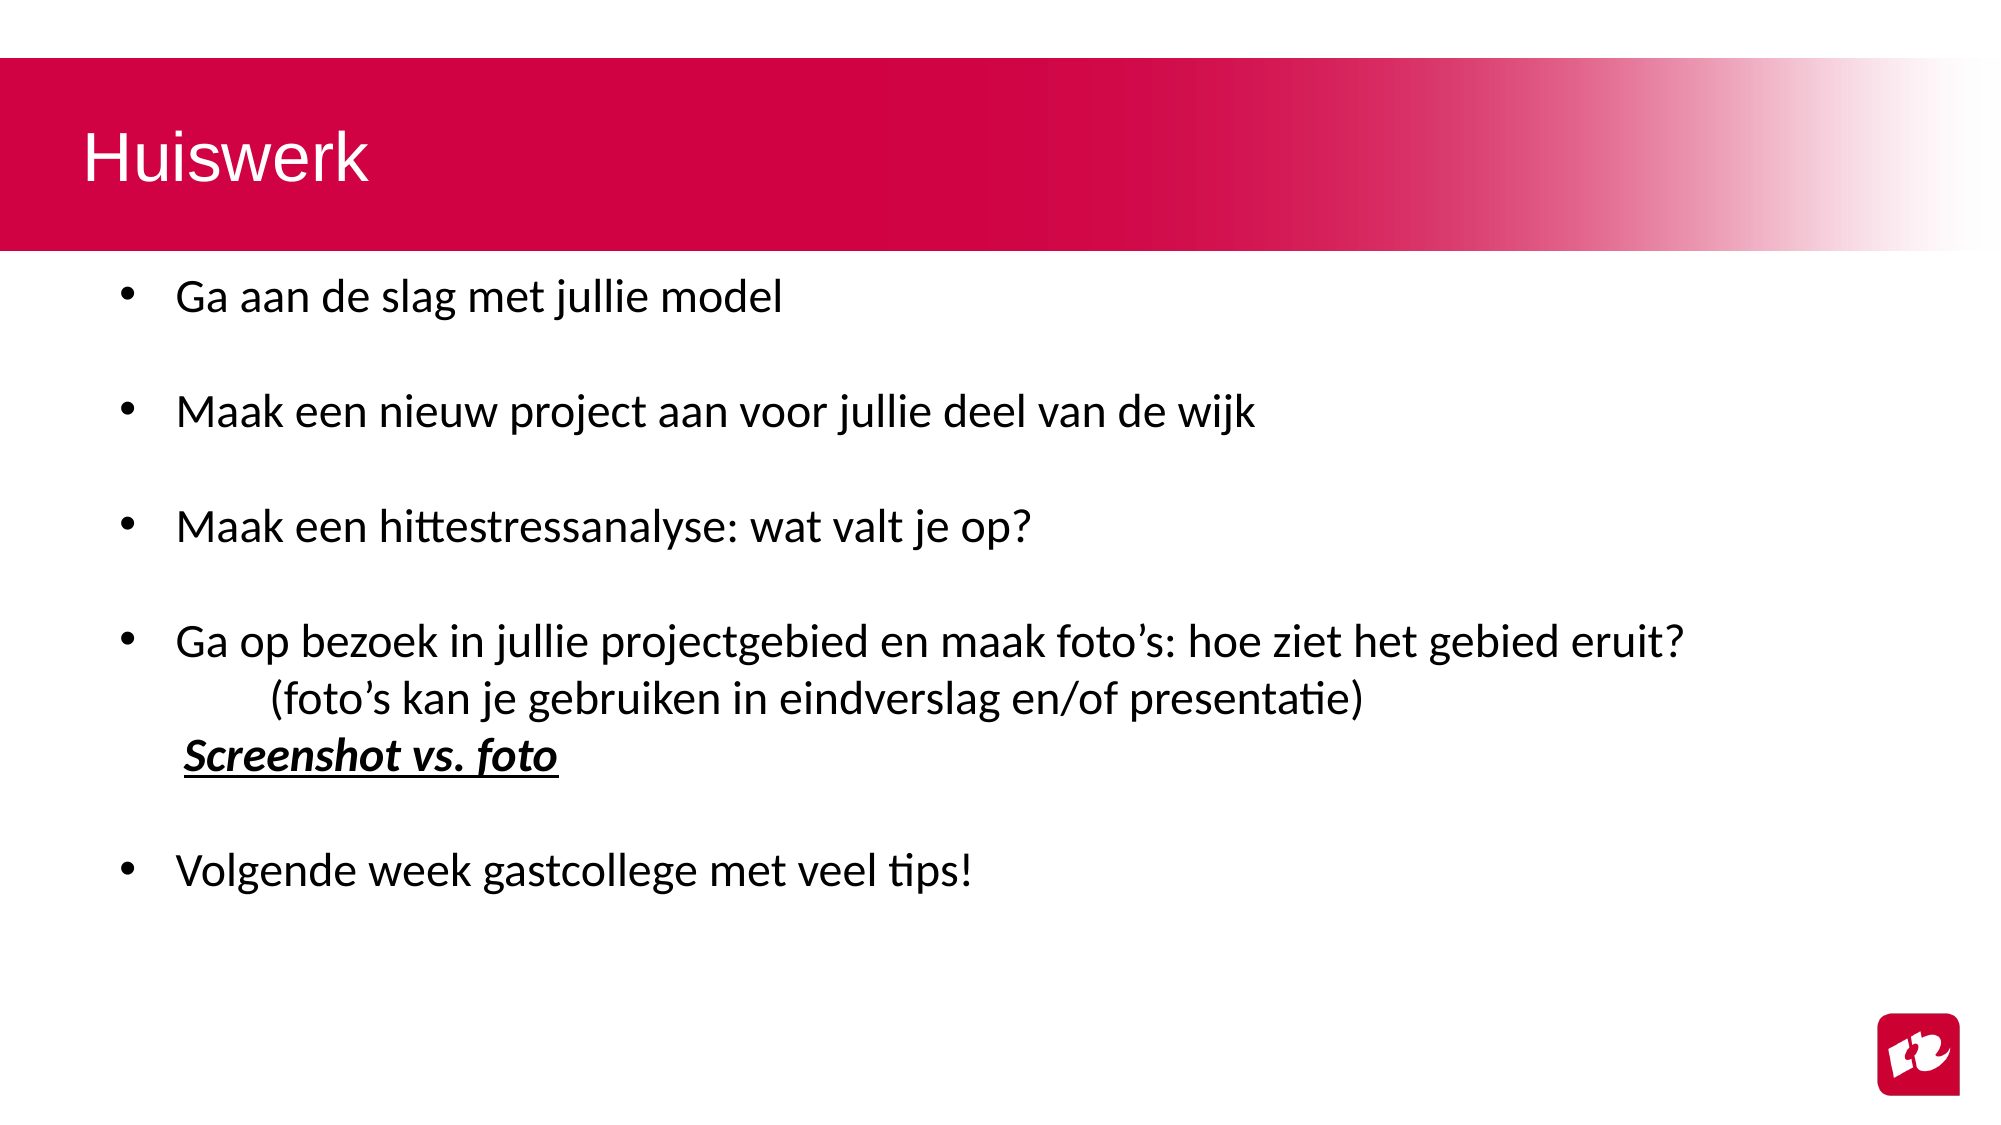

# Huiswerk
Ga aan de slag met jullie model

Maak een nieuw project aan voor jullie deel van de wijk

Maak een hittestressanalyse: wat valt je op?

Ga op bezoek in jullie projectgebied en maak foto’s: hoe ziet het gebied eruit?
	(foto’s kan je gebruiken in eindverslag en/of presentatie)
      Screenshot vs. foto

Volgende week gastcollege met veel tips!